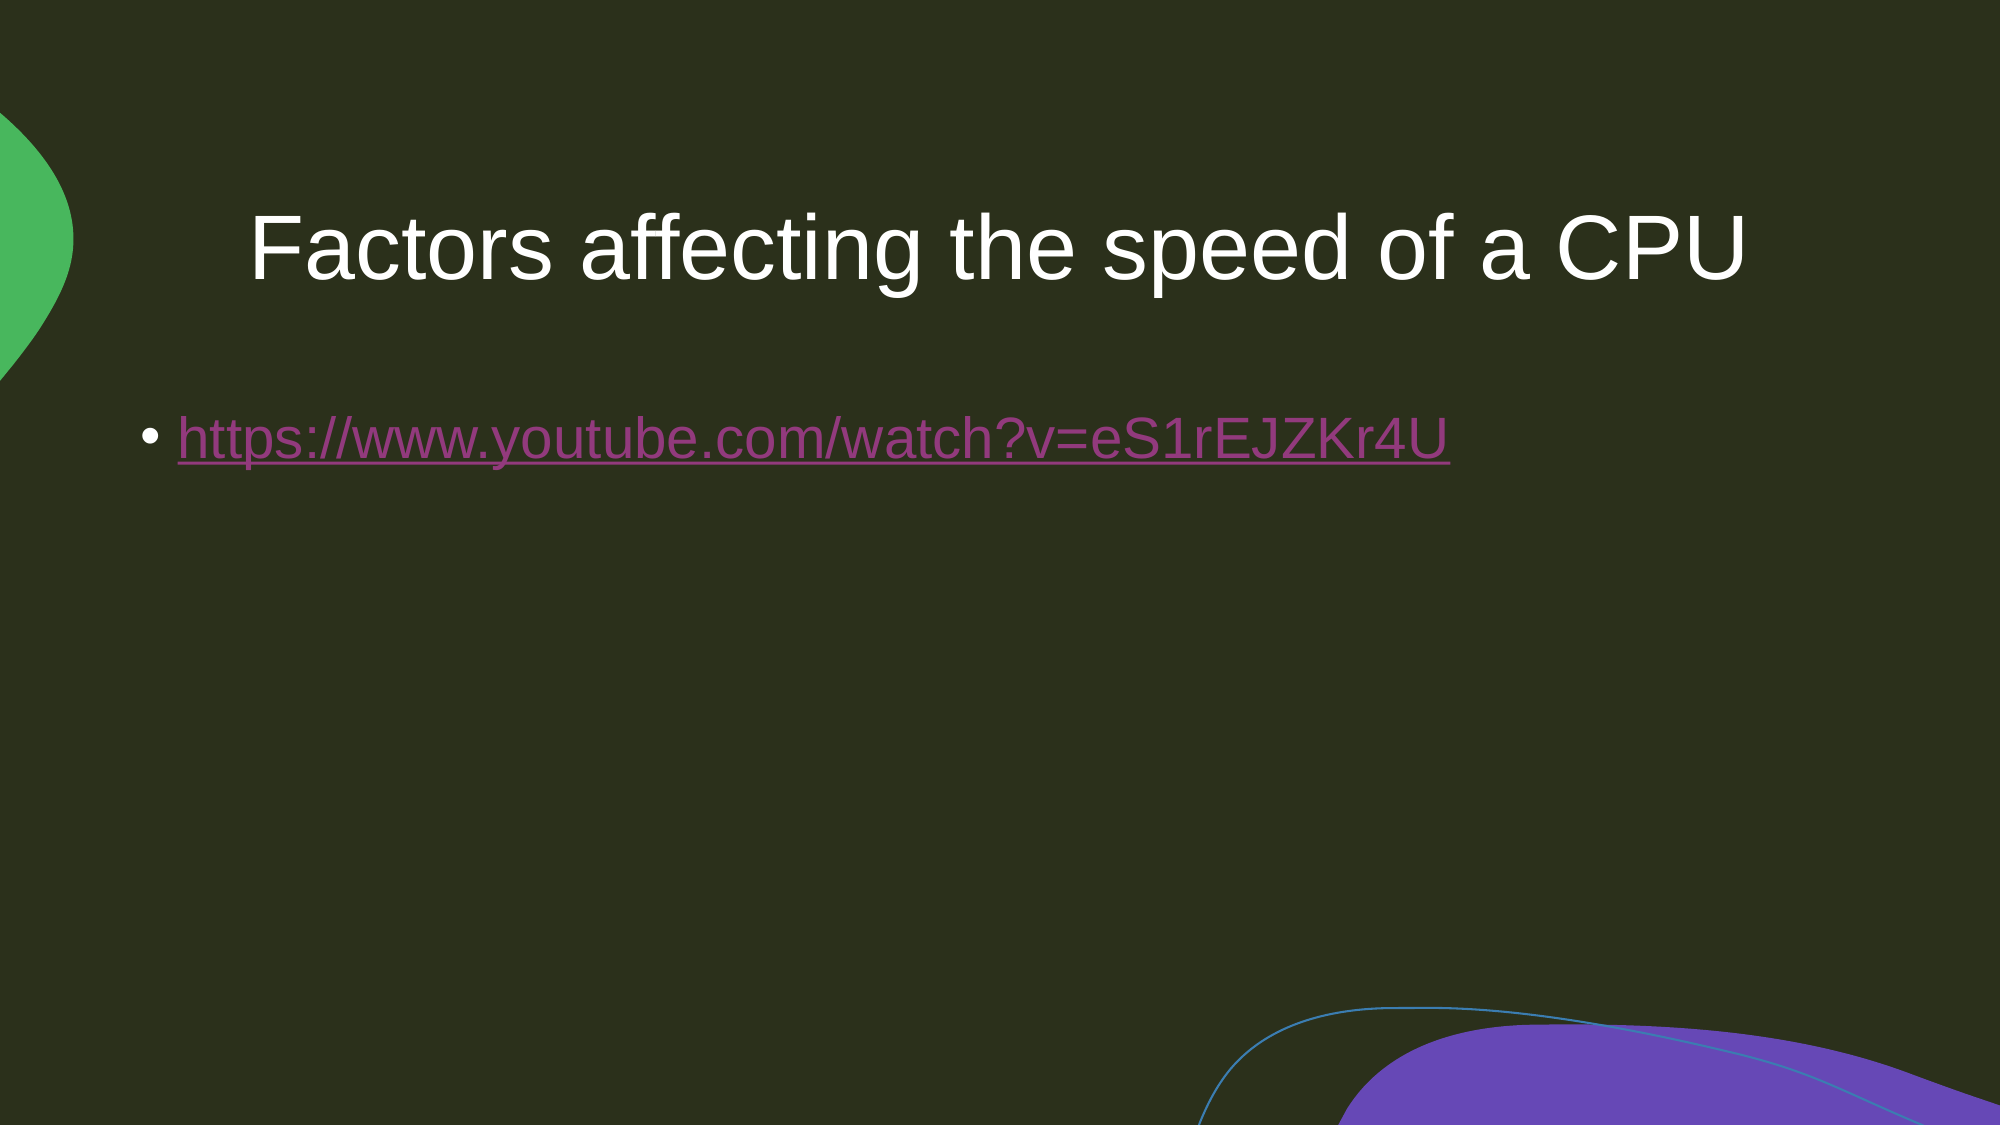

# Factors affecting the speed of a CPU
https://www.youtube.com/watch?v=eS1rEJZKr4U